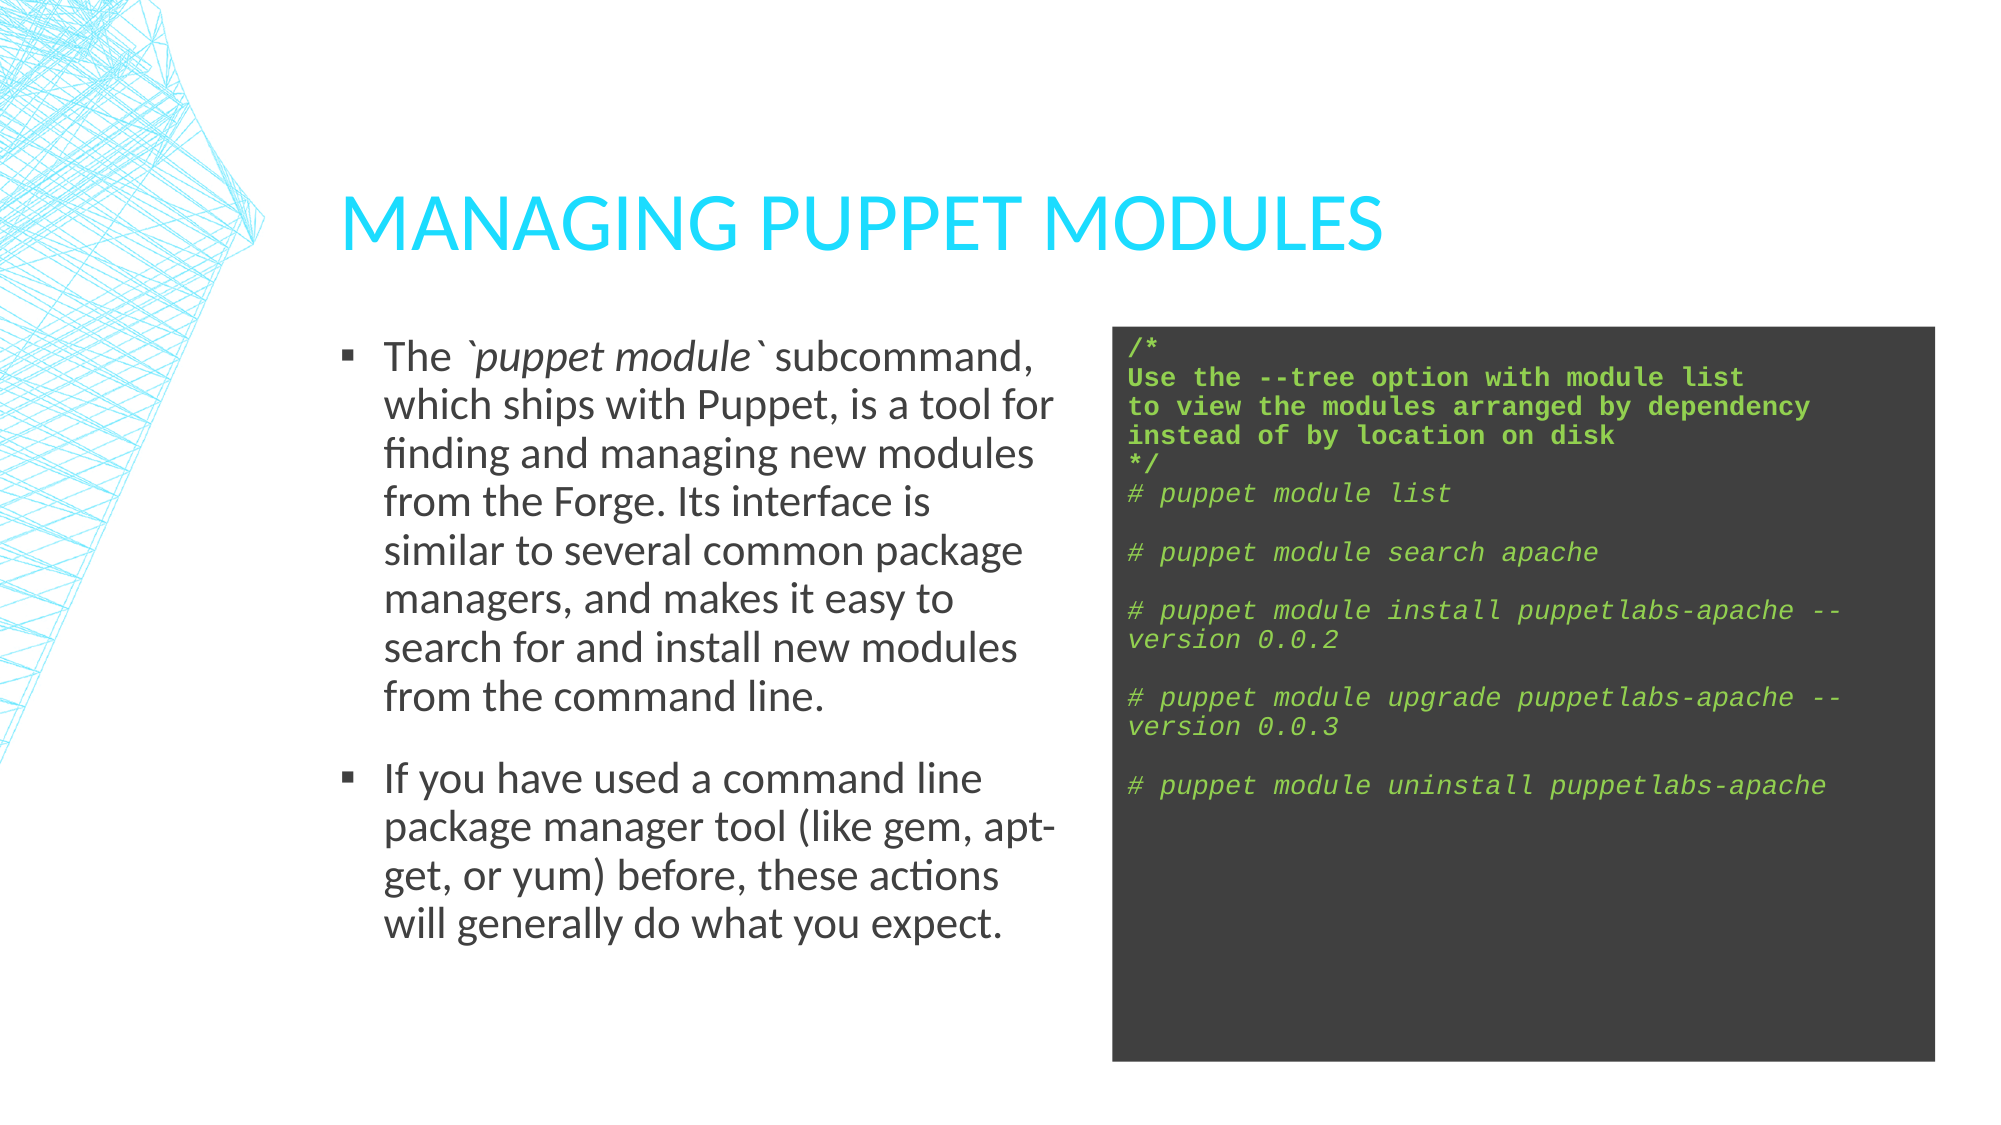

# Managing Puppet Modules
The `puppet module` subcommand, which ships with Puppet, is a tool for finding and managing new modules from the Forge. Its interface is similar to several common package managers, and makes it easy to search for and install new modules from the command line.
If you have used a command line package manager tool (like gem, apt-get, or yum) before, these actions will generally do what you expect.

/*
Use the --tree option with module list
to view the modules arranged by dependency
instead of by location on disk
*/
# puppet module list
# puppet module search apache
# puppet module install puppetlabs-apache --version 0.0.2
# puppet module upgrade puppetlabs-apache --version 0.0.3
# puppet module uninstall puppetlabs-apache